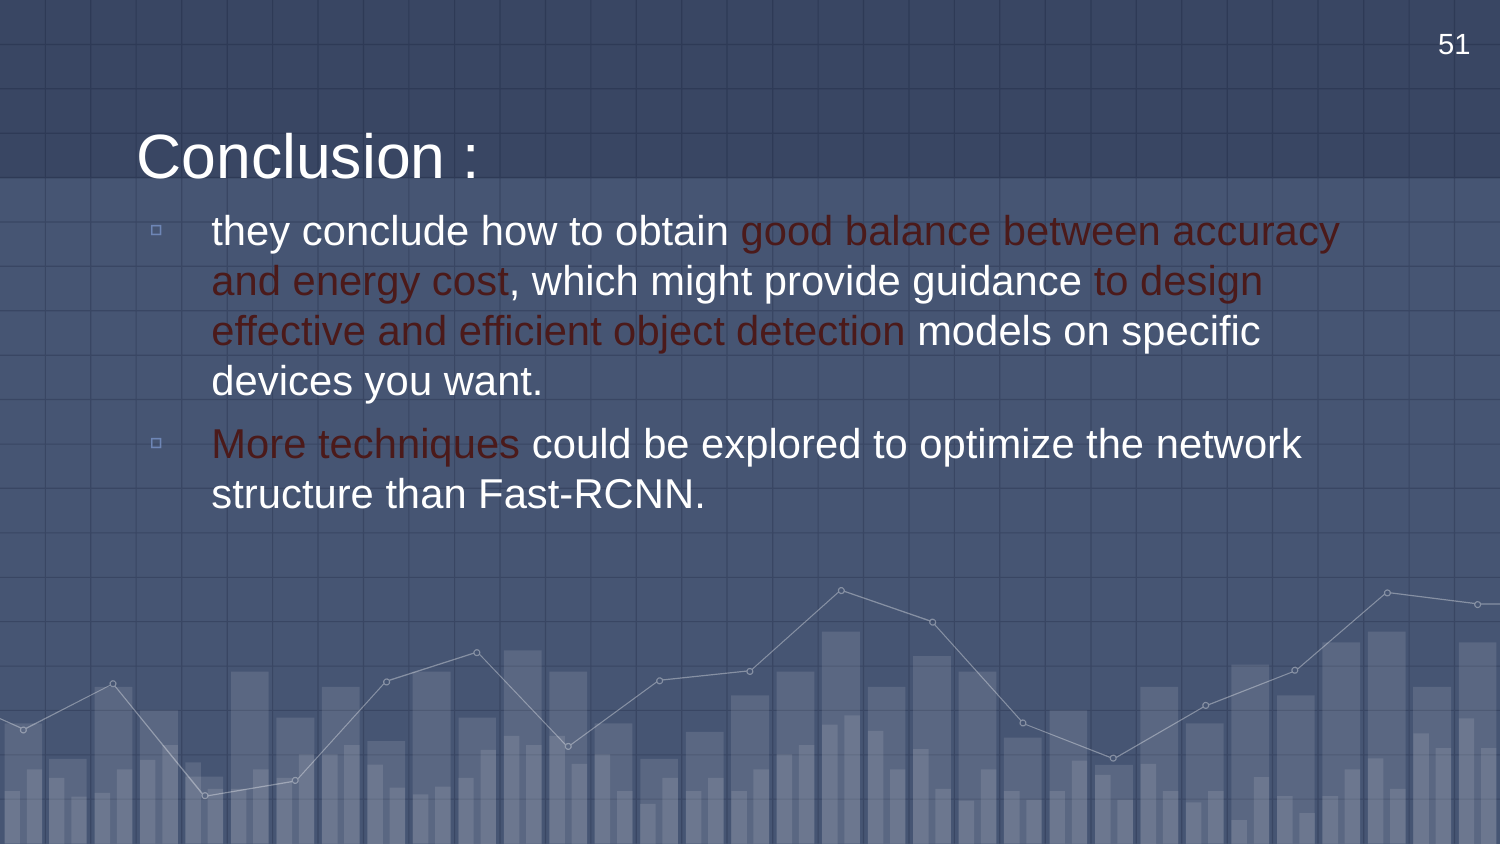

51
# Conclusion :
they conclude how to obtain good balance between accuracy and energy cost, which might provide guidance to design effective and efficient object detection models on specific devices you want.
More techniques could be explored to optimize the network structure than Fast-RCNN.